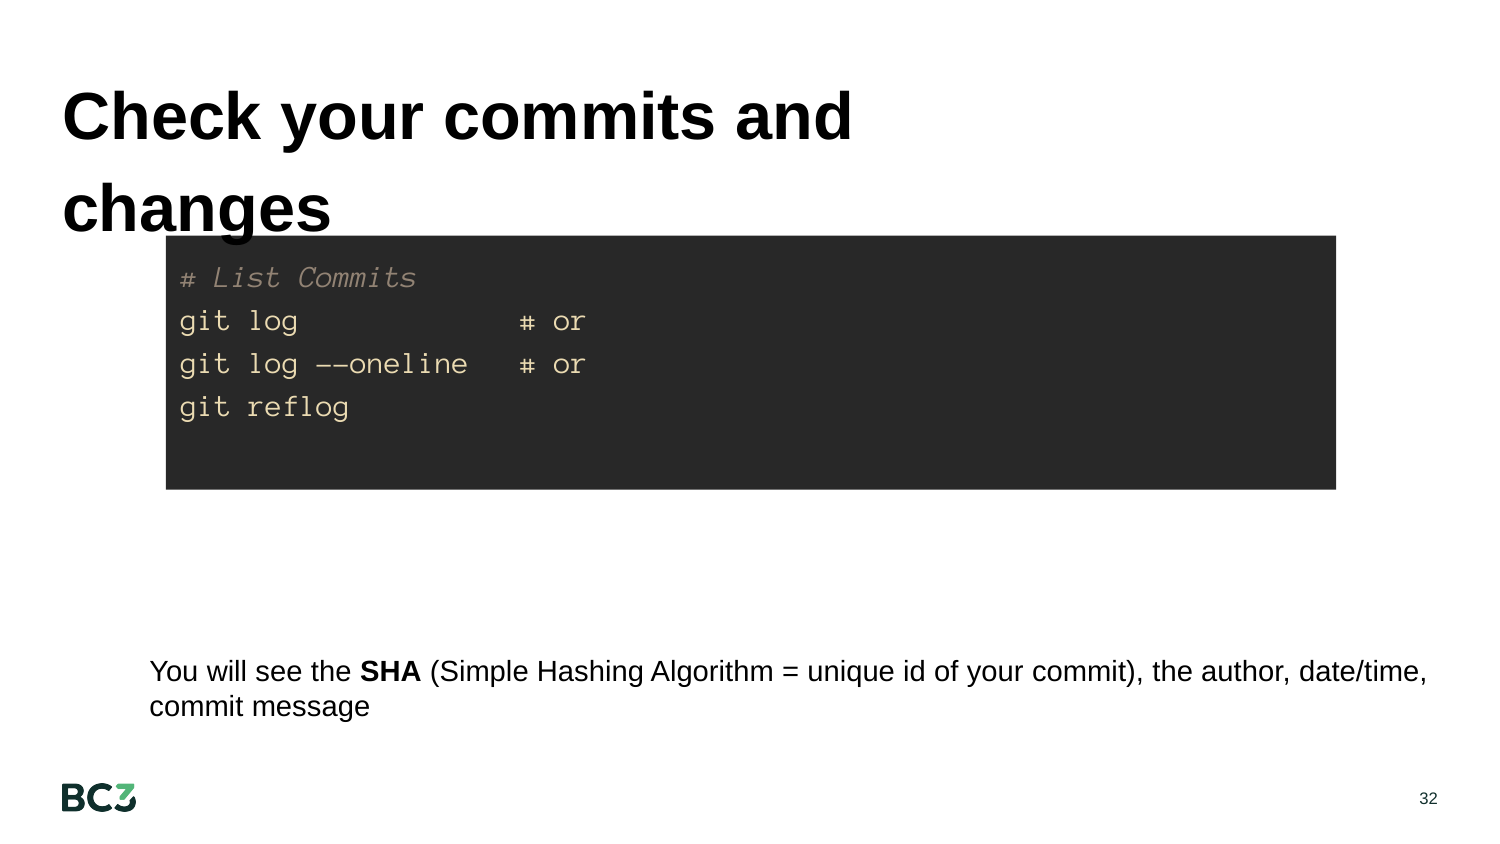

# Check your commits and changes
# List Commits git log             # or
git log --oneline   # or
git reflog

You will see the SHA (Simple Hashing Algorithm = unique id of your commit), the author, date/time, commit message
32